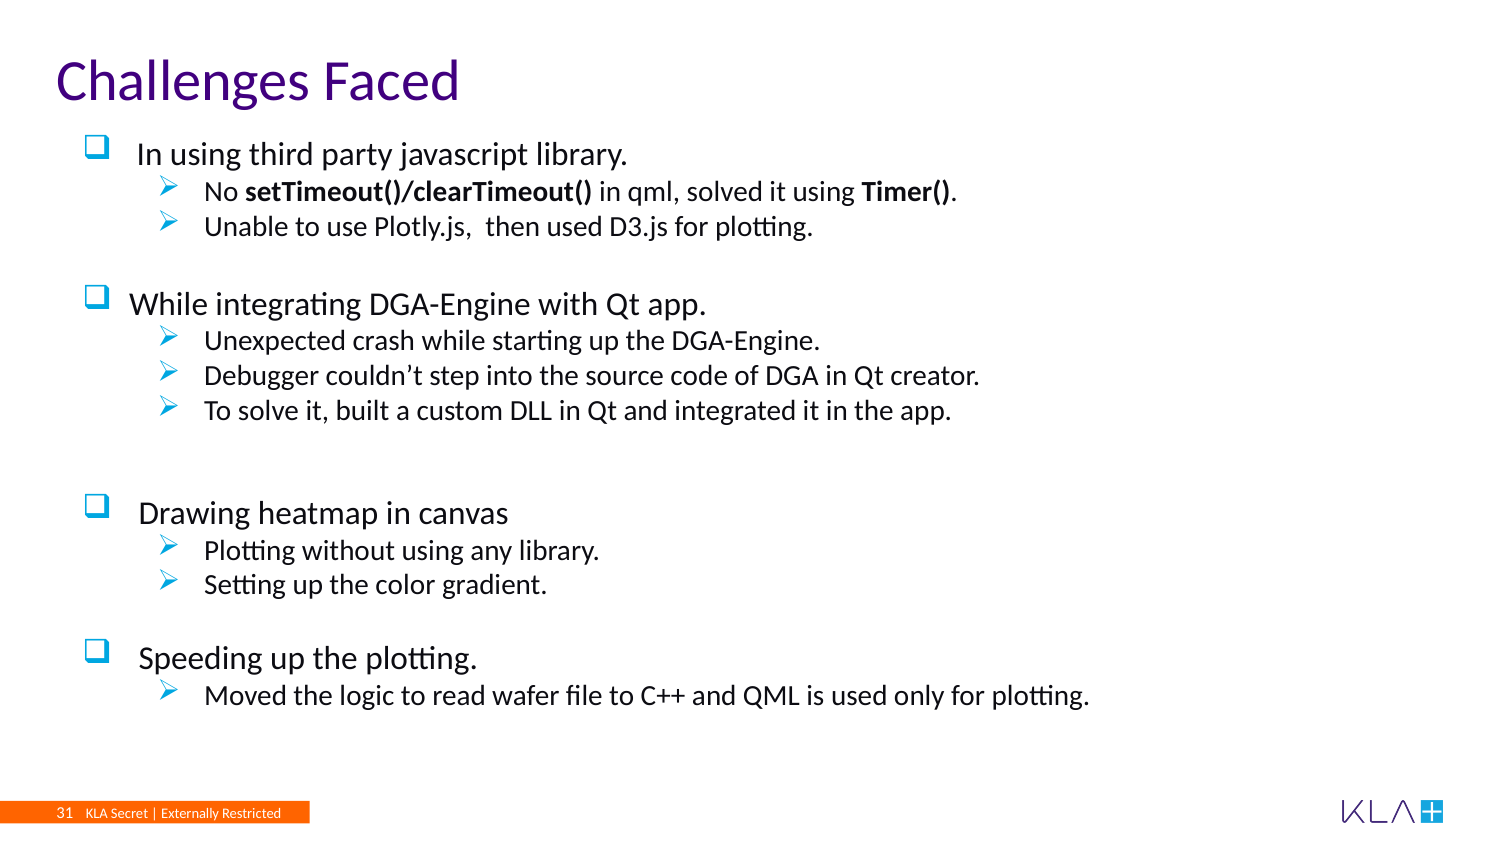

# Challenges Faced
 In using third party javascript library.
No setTimeout()/clearTimeout() in qml, solved it using Timer().
Unable to use Plotly.js,  then used D3.js for plotting.

While integrating DGA-Engine with Qt app.
Unexpected crash while starting up the DGA-Engine.
Debugger couldn’t step into the source code of DGA in Qt creator.
To solve it, built a custom DLL in Qt and integrated it in the app.

Drawing heatmap in canvas
Plotting without using any library.
Setting up the color gradient.

Speeding up the plotting.
Moved the logic to read wafer file to C++ and QML is used only for plotting.

Determining Architectural Workflow of IMC
Debugging